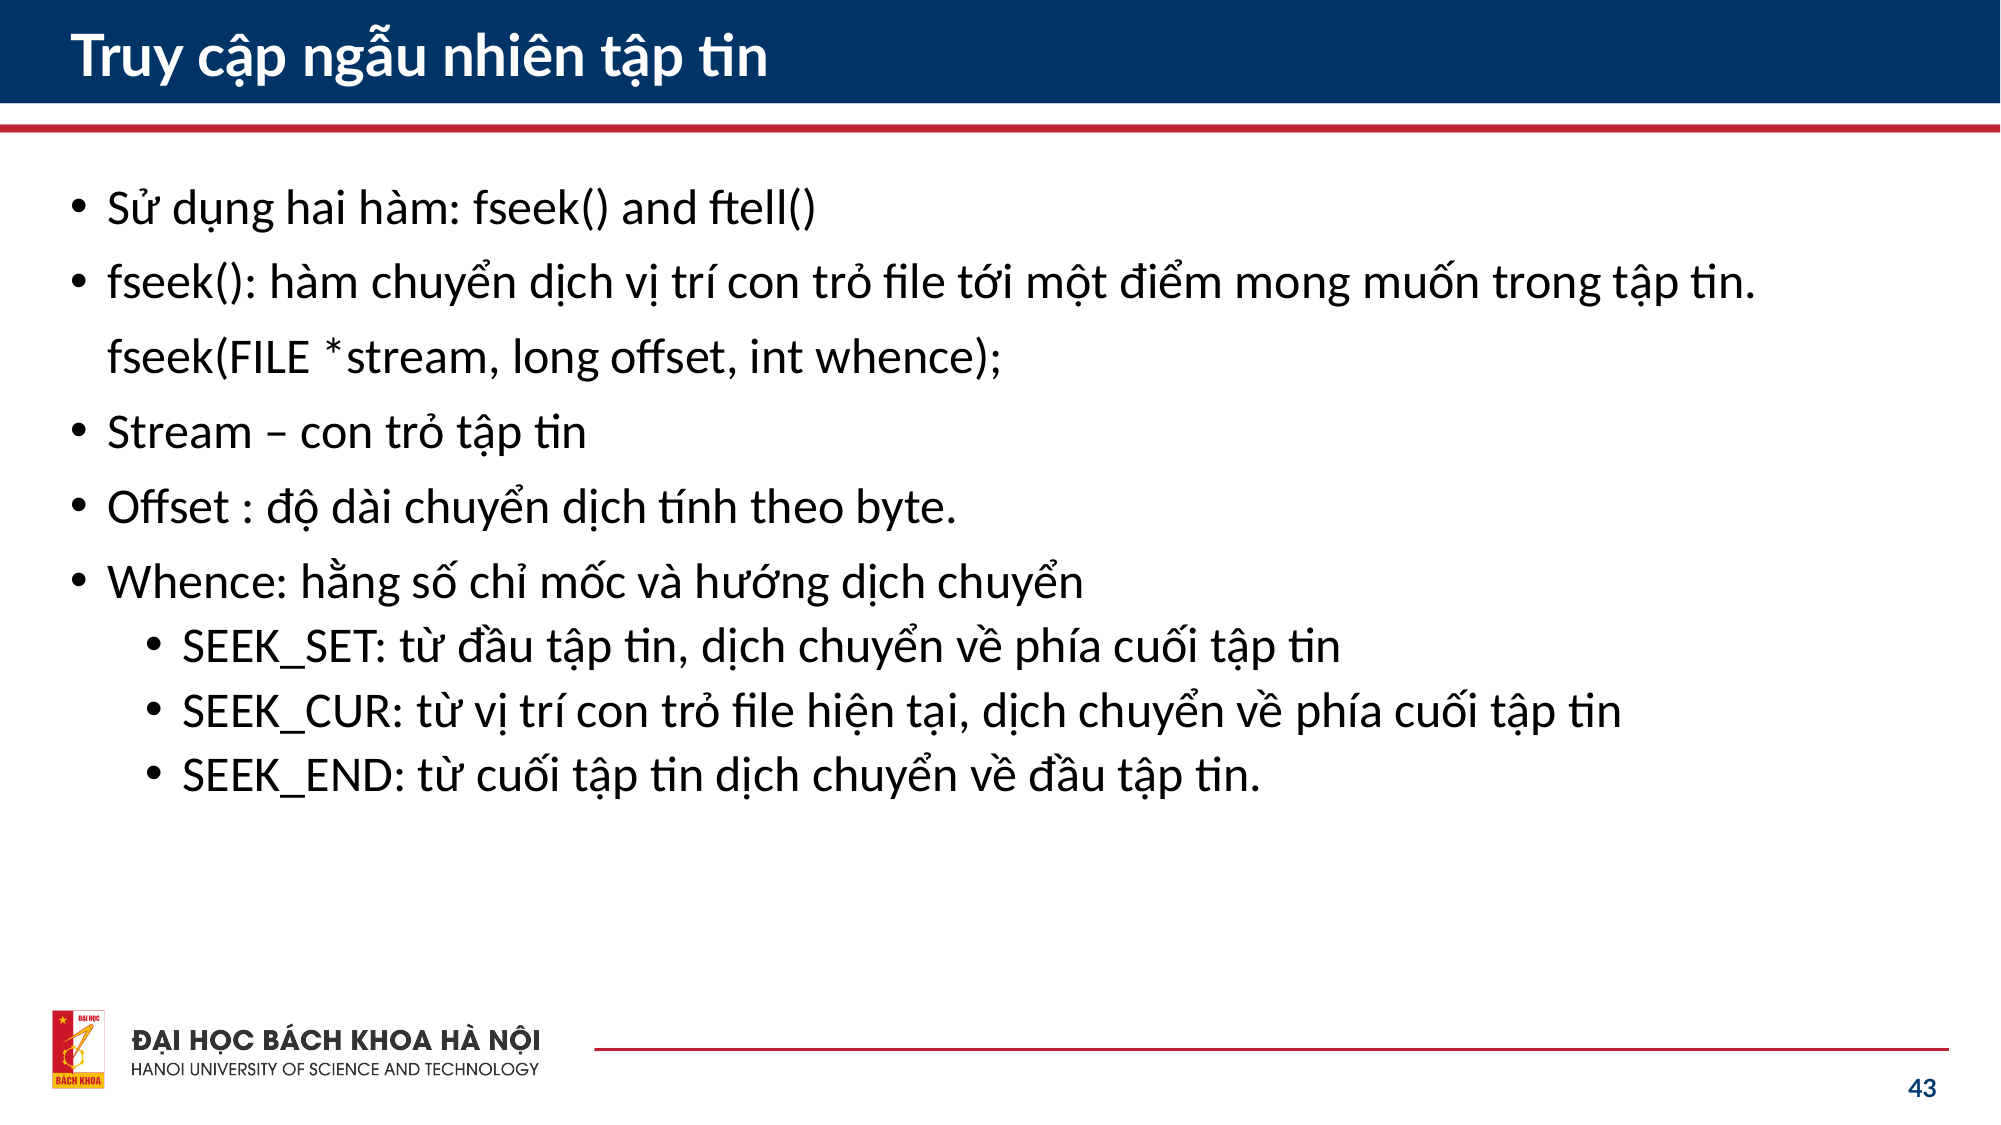

# Truy cập ngẫu nhiên tập tin
Sử dụng hai hàm: fseek() and ftell()
fseek(): hàm chuyển dịch vị trí con trỏ file tới một điểm mong muốn trong tập tin.
	fseek(FILE *stream, long offset, int whence);
Stream – con trỏ tập tin
Offset : độ dài chuyển dịch tính theo byte.
Whence: hằng số chỉ mốc và hướng dịch chuyển
SEEK_SET: từ đầu tập tin, dịch chuyển về phía cuối tập tin
SEEK_CUR: từ vị trí con trỏ file hiện tại, dịch chuyển về phía cuối tập tin
SEEK_END: từ cuối tập tin dịch chuyển về đầu tập tin.
43